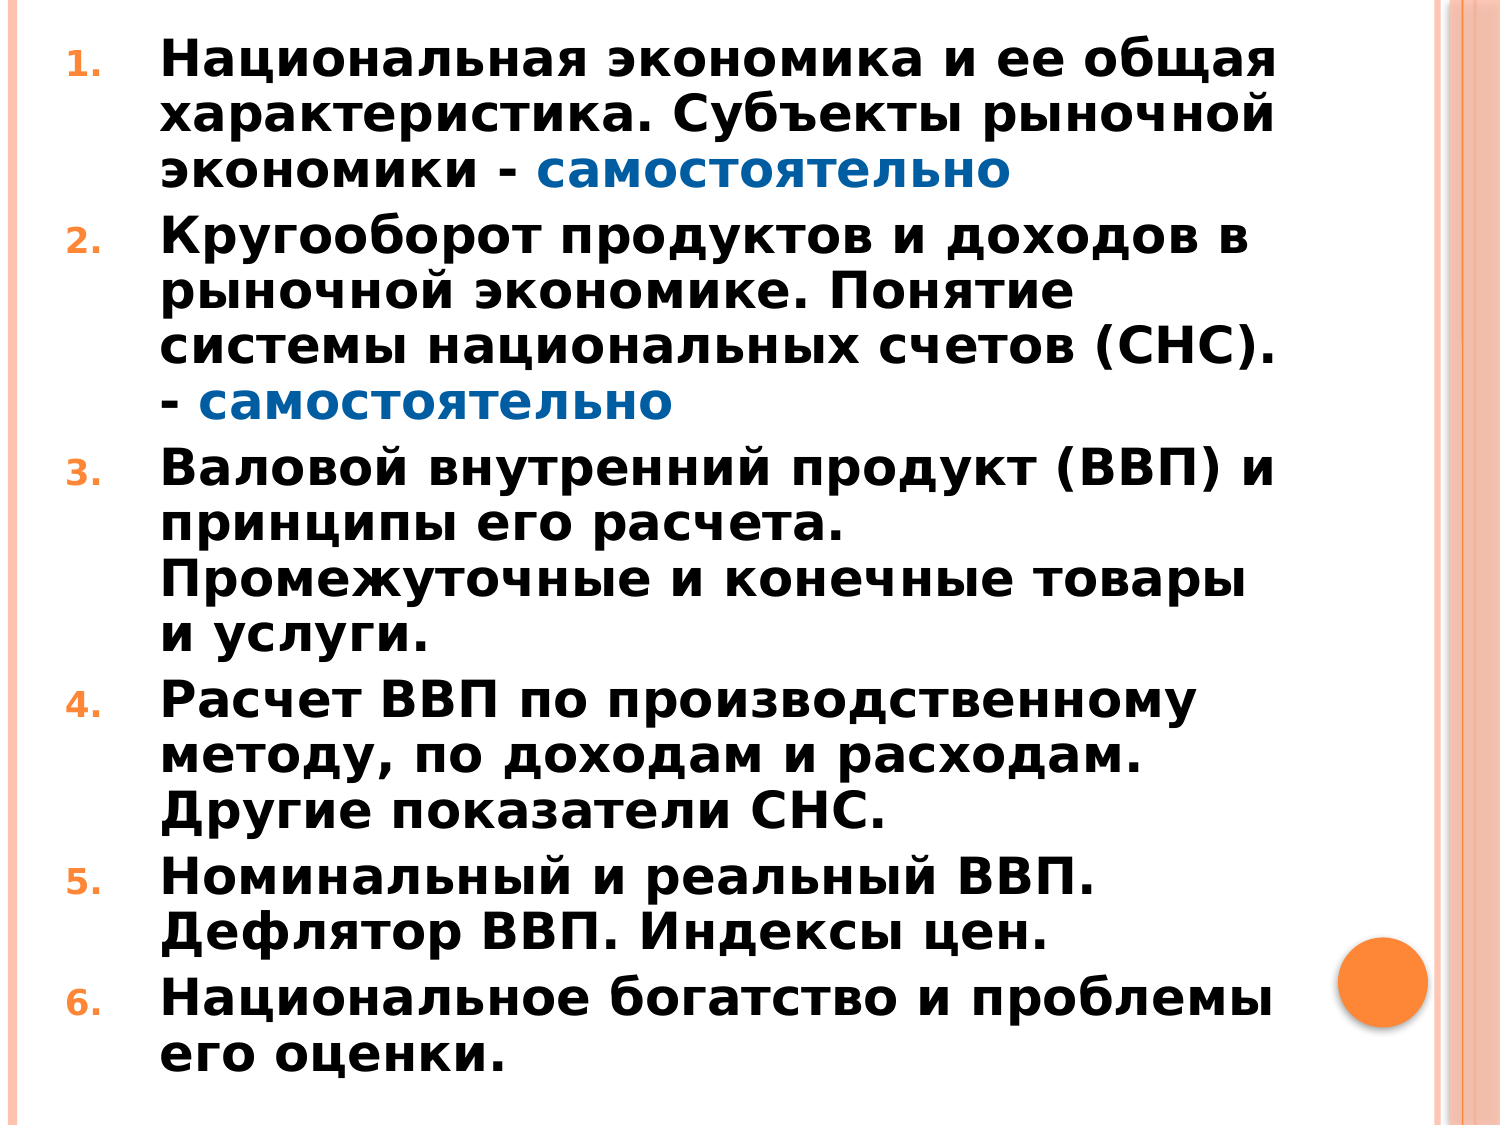

Национальная экономика и ее общая характеристика. Субъекты рыночной экономики - самостоятельно
Кругооборот продуктов и доходов в рыночной экономике. Понятие системы национальных счетов (СНС). - самостоятельно
Валовой внутренний продукт (ВВП) и принципы его расчета. Промежуточные и конечные товары и услуги.
Расчет ВВП по производственному методу, по доходам и расходам. Другие показатели СНС.
Номинальный и реальный ВВП. Дефлятор ВВП. Индексы цен.
Национальное богатство и проблемы его оценки.